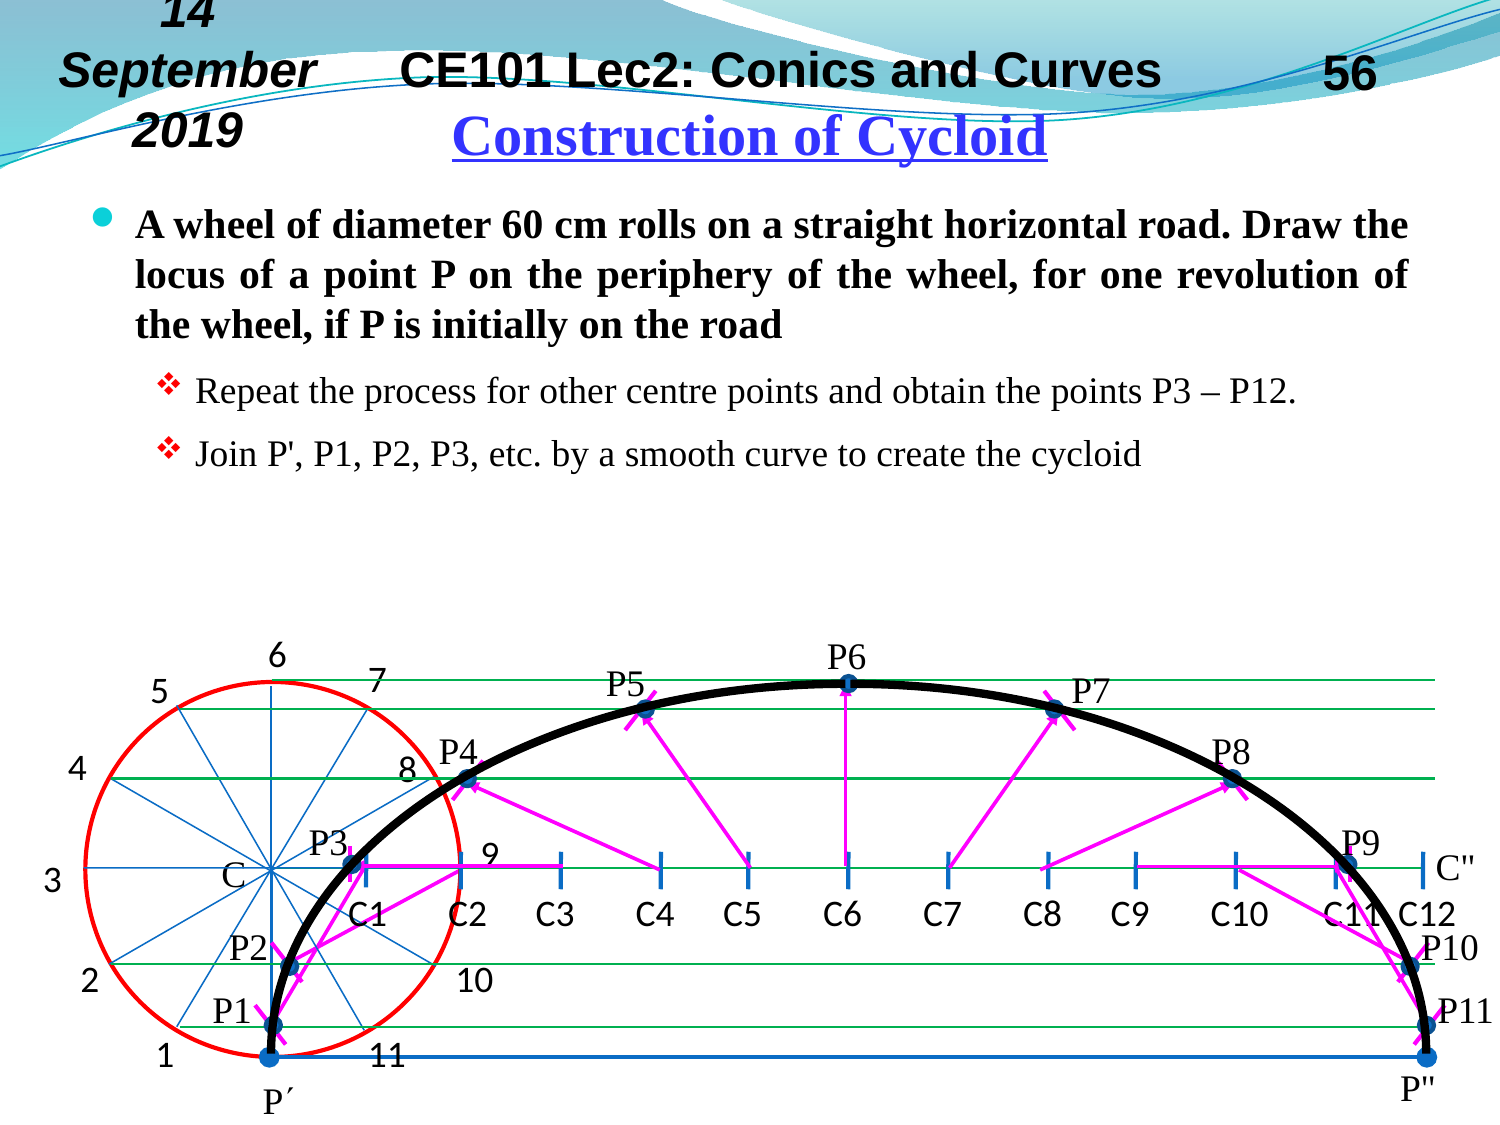

14 September 2019
CE101 Lec2: Conics and Curves
56
# Construction of Cycloid
A wheel of diameter 60 cm rolls on a straight horizontal road. Draw the locus of a point P on the periphery of the wheel, for one revolution of the wheel, if P is initially on the road
Repeat the process for other centre points and obtain the points P3 – P12.
Join P', P1, P2, P3, etc. by a smooth curve to create the cycloid
6
P6
7
P5
5
P7

P8

P9

P10

P11

P4
4
8

P3
9
C"
C
3

C1
C2
C3
C4
C5
C6
C7
C8
C9
C10
C11
C12
P2
2
10

P1

1
11
P"
P′